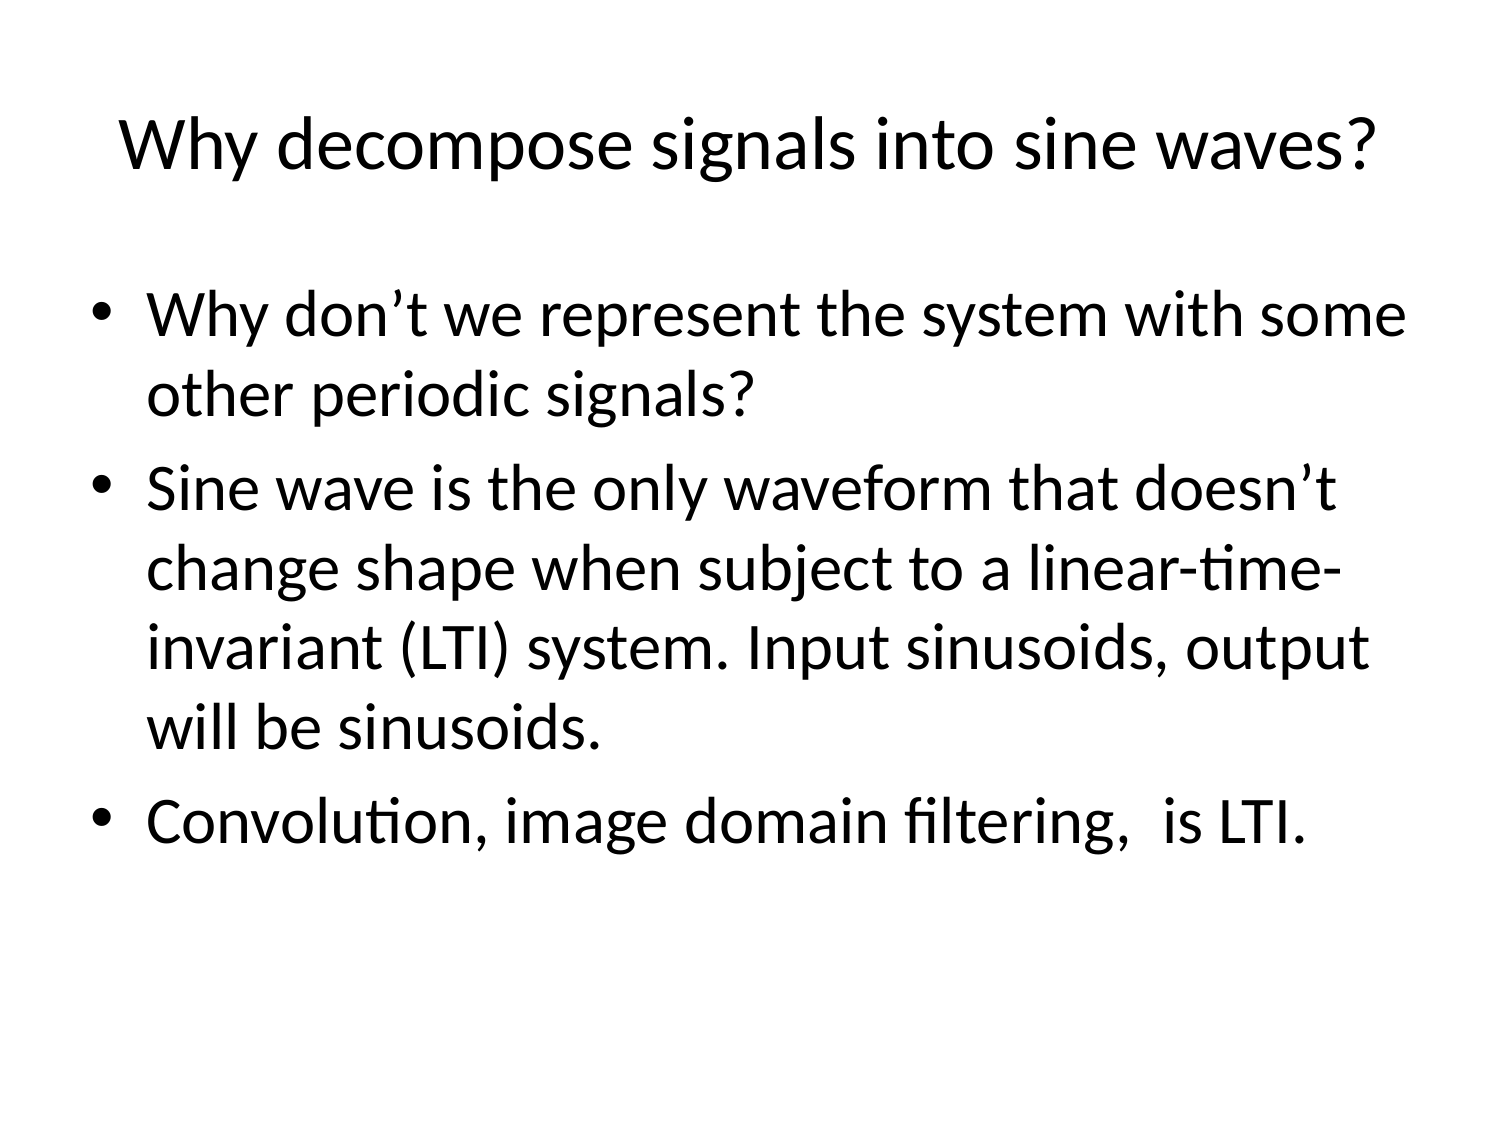

# Why decompose signals into sine waves?
Why don’t we represent the system with some other periodic signals?
Sine wave is the only waveform that doesn’t change shape when subject to a linear-time-invariant (LTI) system. Input sinusoids, output will be sinusoids.
Convolution, image domain filtering,  is LTI.